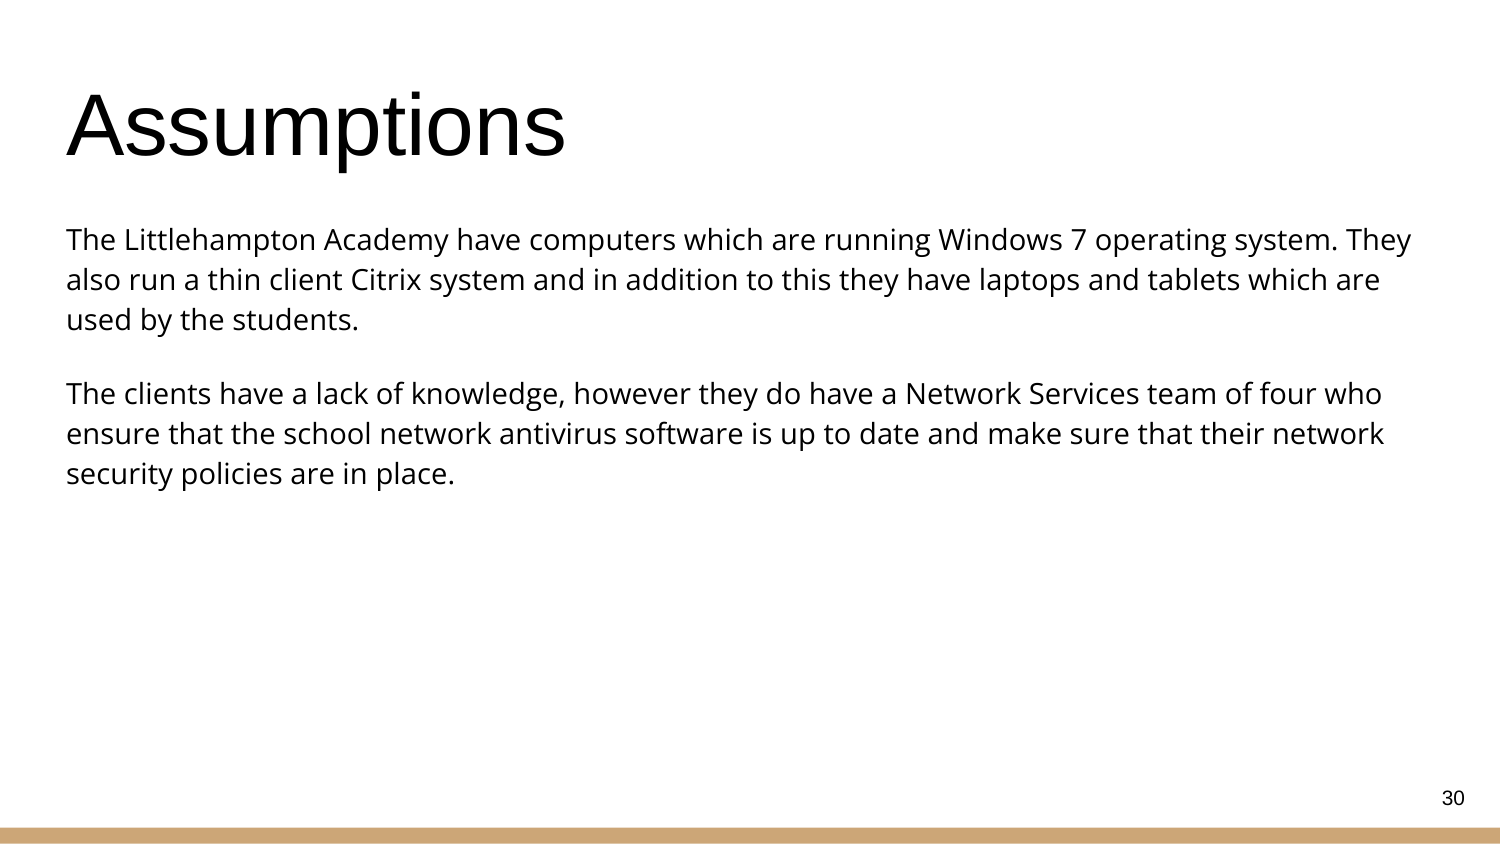

# Assumptions
The Littlehampton Academy have computers which are running Windows 7 operating system. They also run a thin client Citrix system and in addition to this they have laptops and tablets which are used by the students.
The clients have a lack of knowledge, however they do have a Network Services team of four who ensure that the school network antivirus software is up to date and make sure that their network security policies are in place.

30